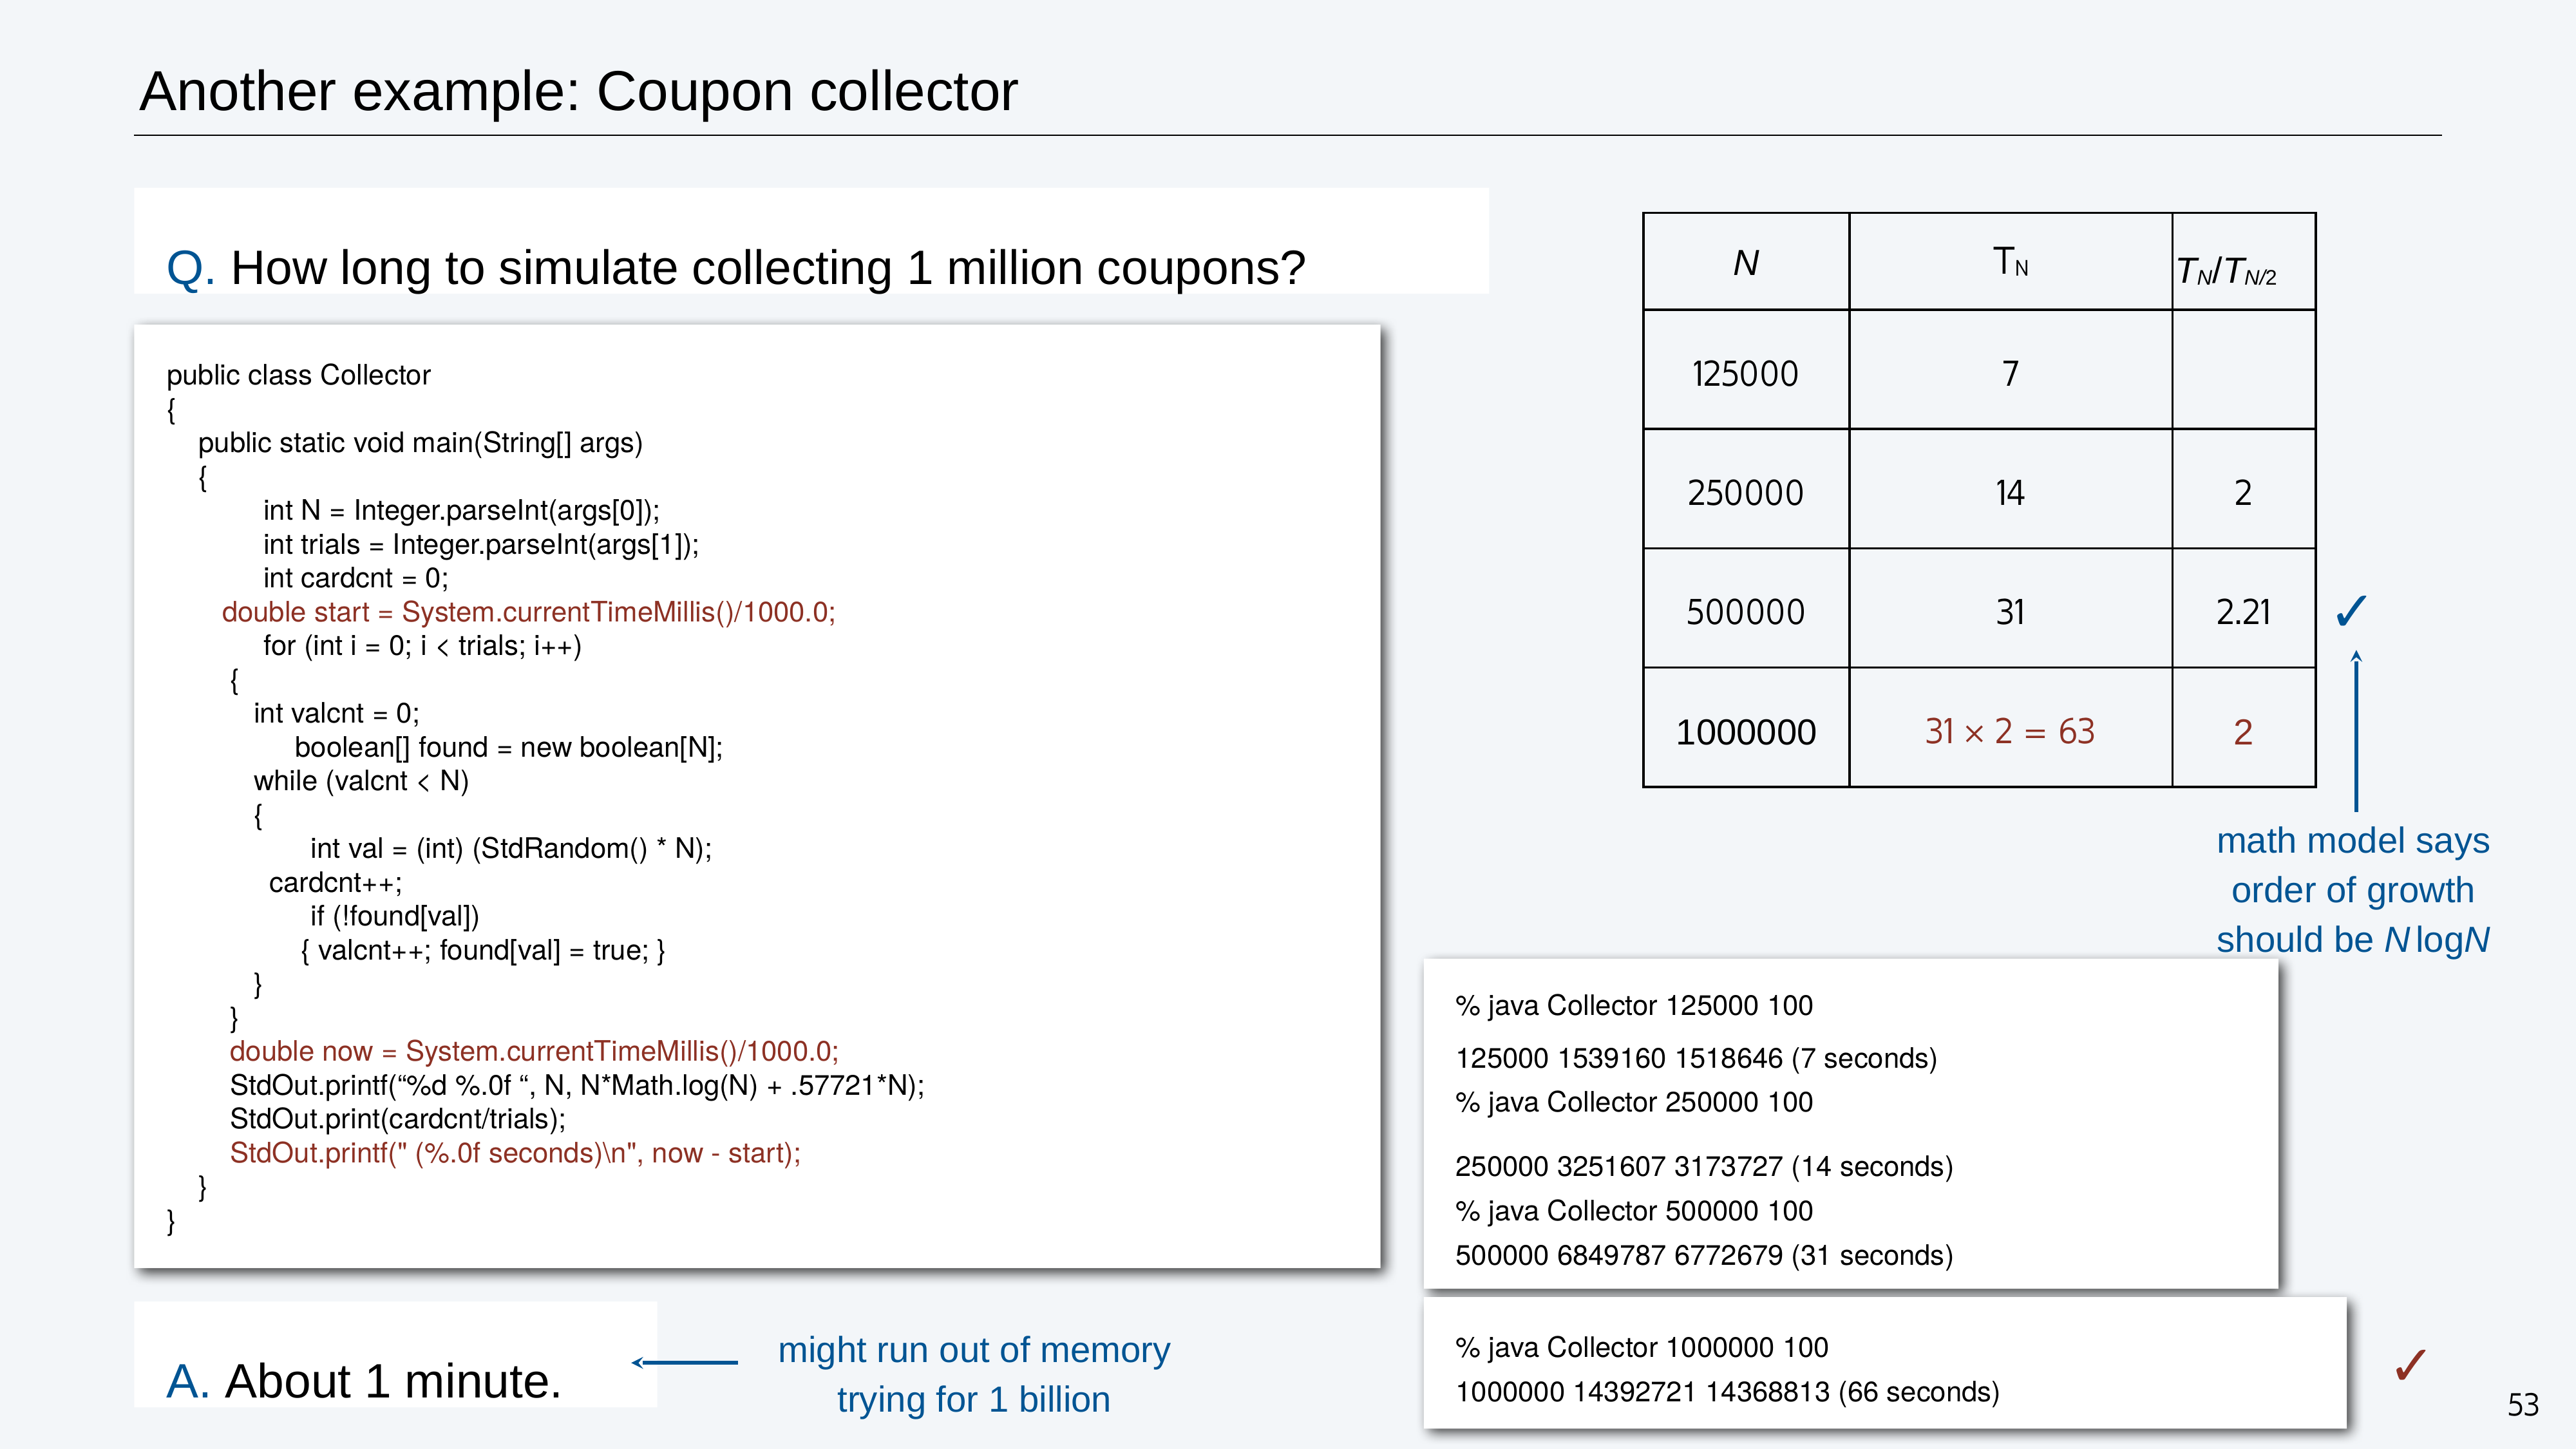

# Another example: Coupon collector
Q. How long to simulate collecting 1 million coupons?
| N | TN | TN/TN/2 |
| --- | --- | --- |
| 125000 | 7 |  |
| 250000 | 14 | 2 |
| 500000 | 31 | 2.21 |
| 1000000 | 31 × 2 = 63 | 2 |
public class Collector
{
    public static void main(String[] args)
    {
     	int N = Integer.parseInt(args[0]);
	int trials = Integer.parseInt(args[1]);
	int cardcnt = 0;
       double start = System.currentTimeMillis()/1000.0;
	for (int i = 0; i < trials; i++)
        {
           int valcnt = 0;
	    boolean[] found = new boolean[N];
           while (valcnt < N)
           {
	      int val = (int) (StdRandom() * N);
             cardcnt++;
	      if (!found[val])
                 { valcnt++; found[val] = true; }
           }
        }
        double now = System.currentTimeMillis()/1000.0;
        StdOut.printf(“%d %.0f “, N, N*Math.log(N) + .57721*N);
        StdOut.print(cardcnt/trials);
        StdOut.printf(" (%.0f seconds)\n", now - start);
    }
}
✓

math model says
order of growth
should be NlogN
% java Collector 125000 100
125000 1539160 1518646 (7 seconds)
% java Collector 250000 100
250000 3251607 3173727 (14 seconds)
% java Collector 500000 100
500000 6849787 6772679 (31 seconds)
% java Collector 1000000 100
1000000 14392721 14368813 (66 seconds)
A. About 1 minute.
might run out of memory
trying for 1 billion

✓
53